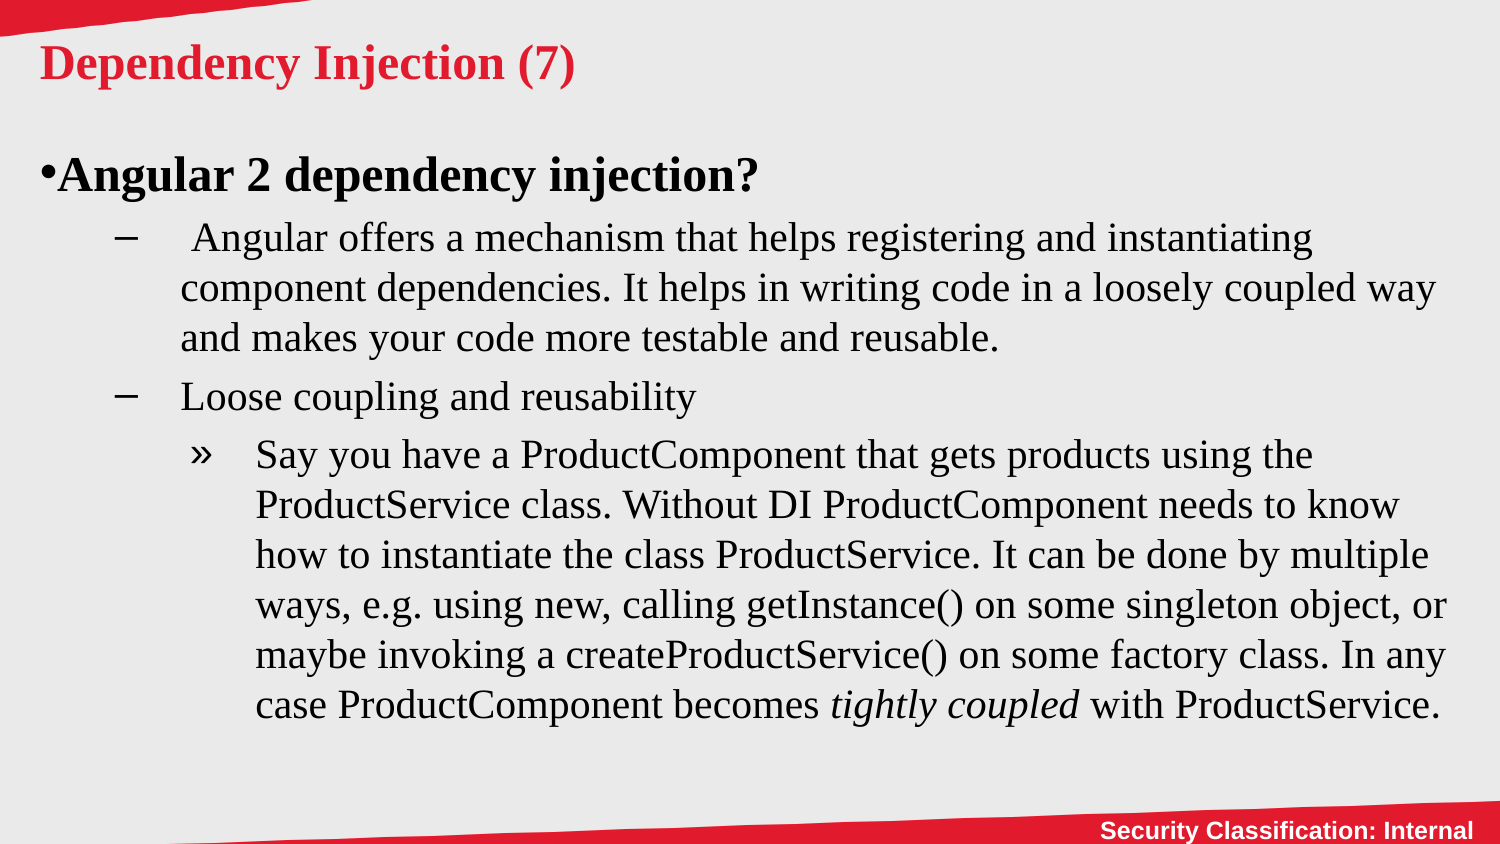

# Dependency Injection (7)
Angular 2 dependency injection?
 Angular offers a mechanism that helps registering and instantiating component dependencies. It helps in writing code in a loosely coupled way and makes your code more testable and reusable.
Loose coupling and reusability
Say you have a ProductComponent that gets products using the ProductService class. Without DI ProductComponent needs to know how to instantiate the class ProductService. It can be done by multiple ways, e.g. using new, calling getInstance() on some singleton object, or maybe invoking a createProductService() on some factory class. In any case ProductComponent becomes tightly coupled with ProductService.